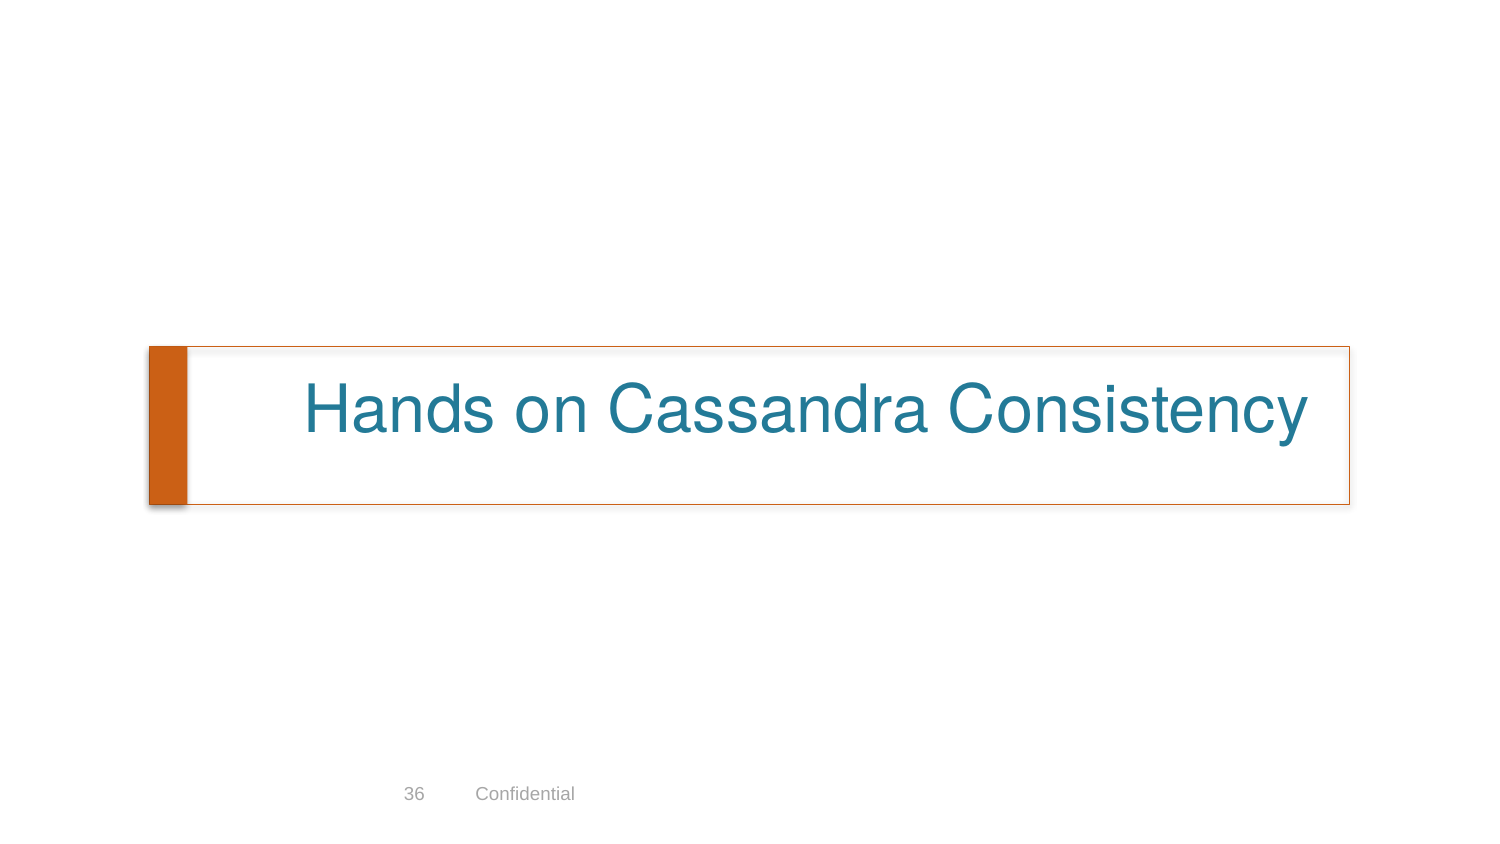

# Hands on Cassandra Consistency

36
Confidential